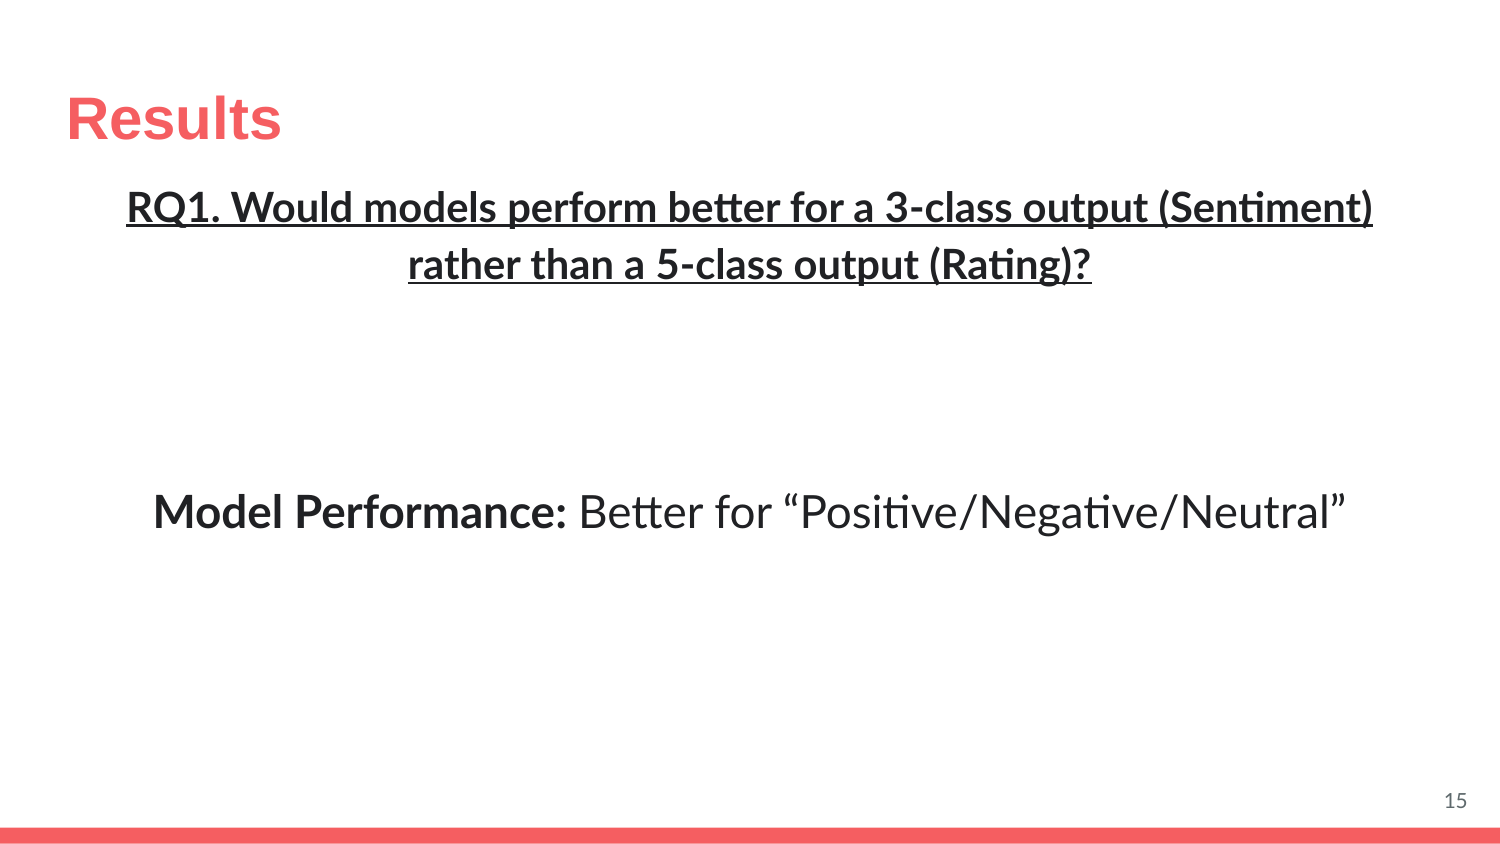

# Results
RQ1. Would models perform better for a 3-class output (Sentiment) rather than a 5-class output (Rating)?

Model Performance: Better for “Positive/Negative/Neutral”
15